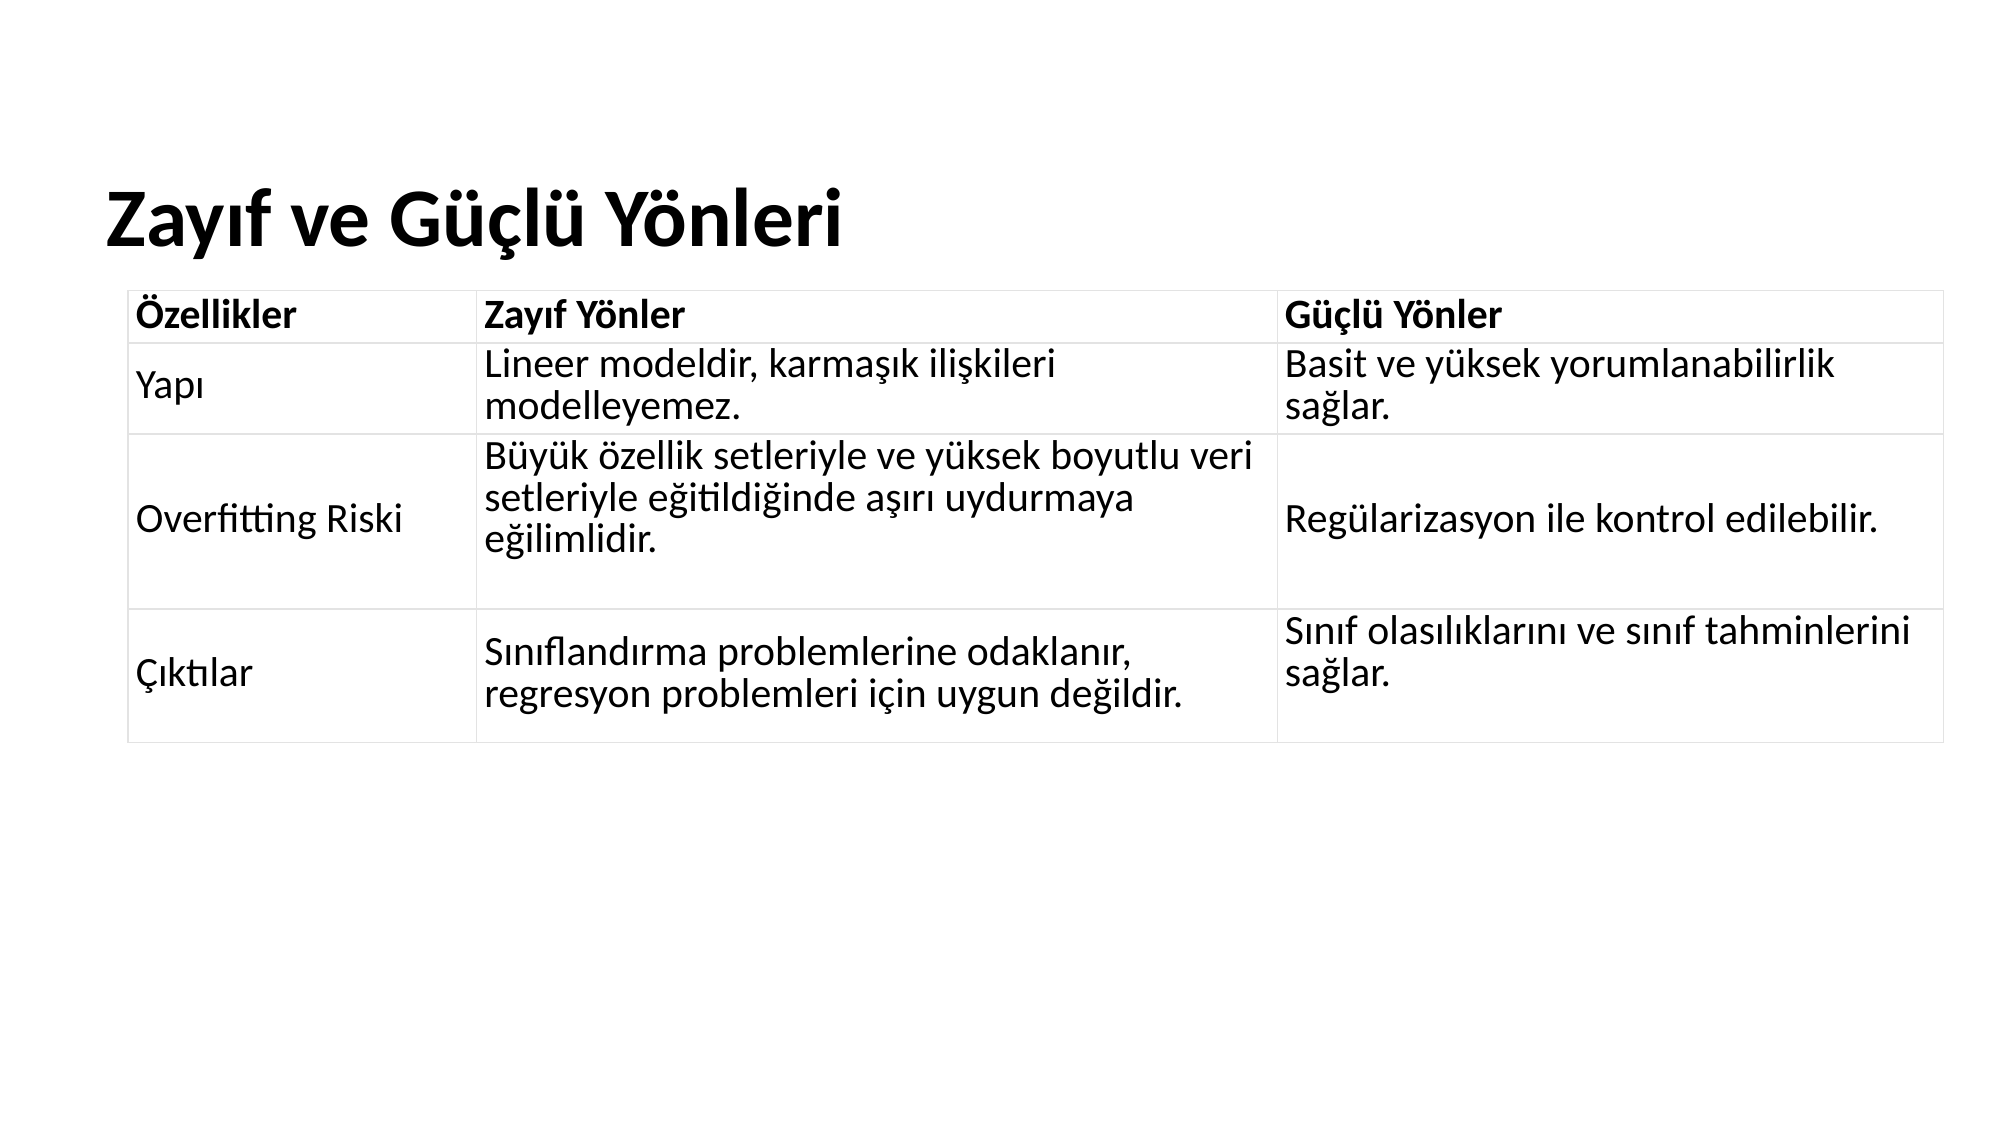

# Zayıf ve Güçlü Yönleri

| Özellikler | Zayıf Yönler | Güçlü Yönler |
| --- | --- | --- |
| Yapı | Lineer modeldir, karmaşık ilişkileri modelleyemez. | Basit ve yüksek yorumlanabilirlik sağlar. |
| Overfitting Riski | Büyük özellik setleriyle ve yüksek boyutlu veri setleriyle eğitildiğinde aşırı uydurmaya eğilimlidir. | Regülarizasyon ile kontrol edilebilir. |
| Çıktılar | Sınıflandırma problemlerine odaklanır, regresyon problemleri için uygun değildir. | Sınıf olasılıklarını ve sınıf tahminlerini sağlar. |